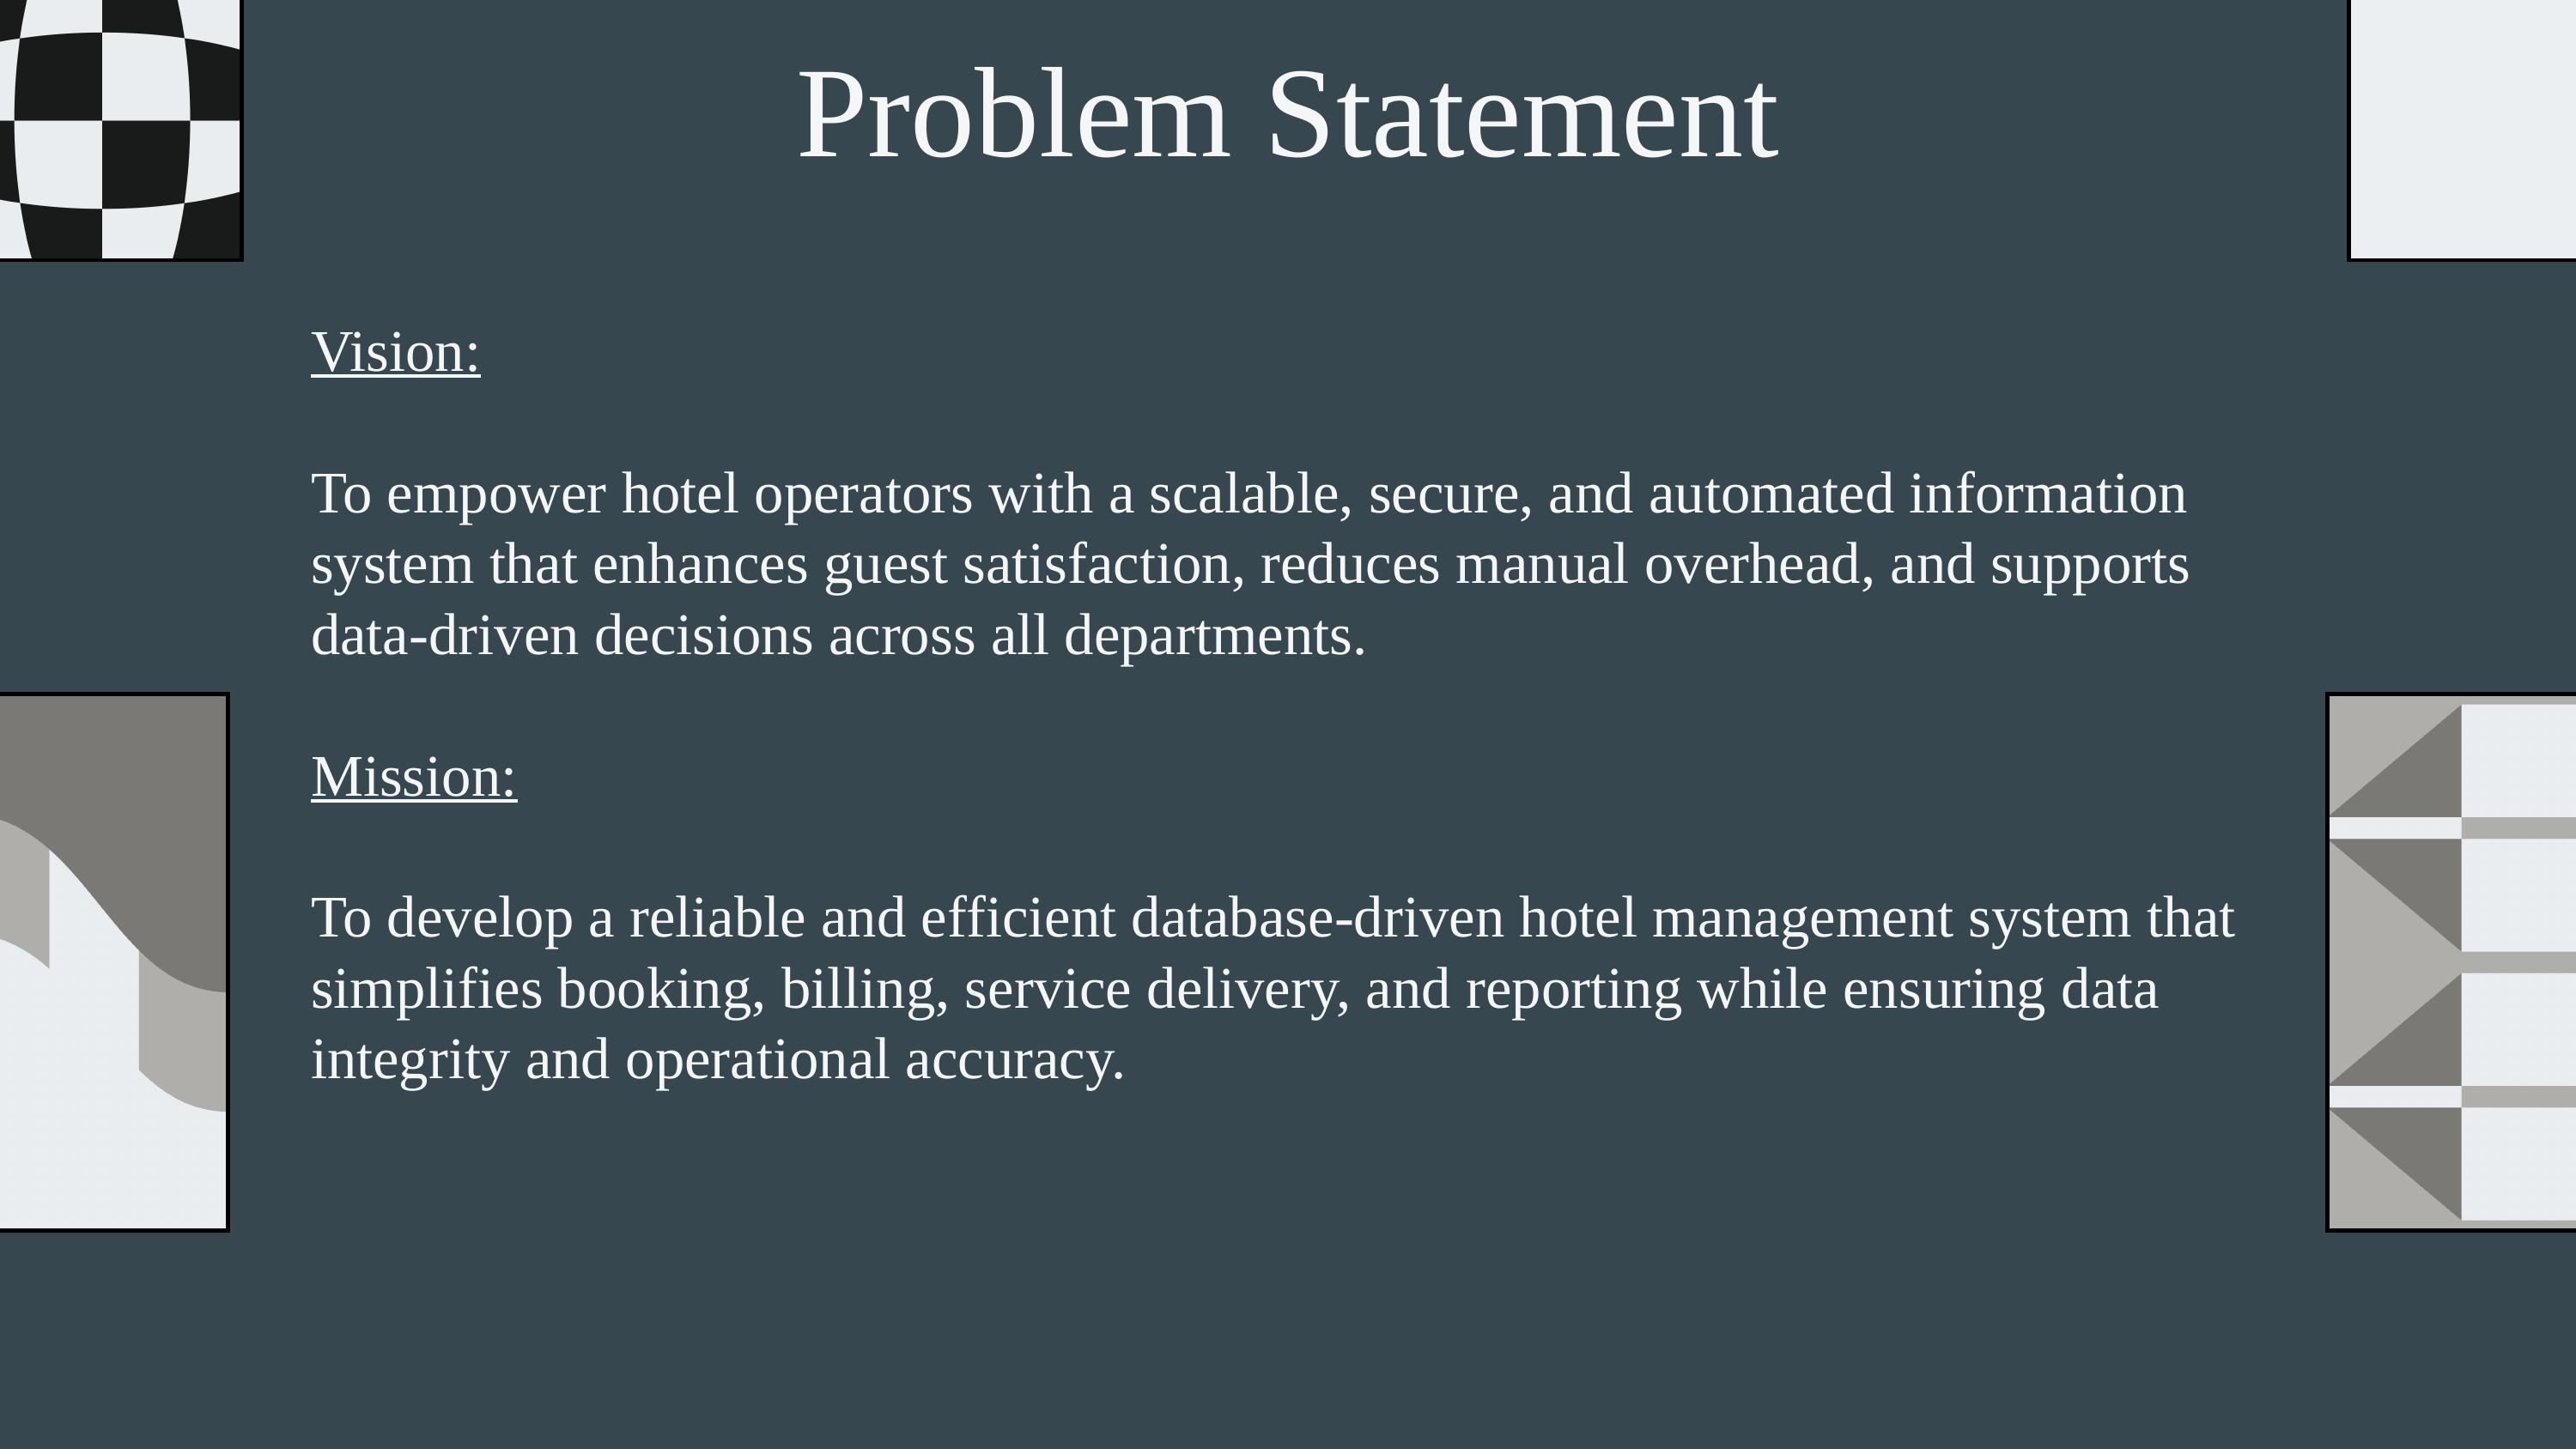

Problem Statement
Vision:

To empower hotel operators with a scalable, secure, and automated information system that enhances guest satisfaction, reduces manual overhead, and supports data-driven decisions across all departments.

Mission:
To develop a reliable and efficient database-driven hotel management system that simplifies booking, billing, service delivery, and reporting while ensuring data integrity and operational accuracy.